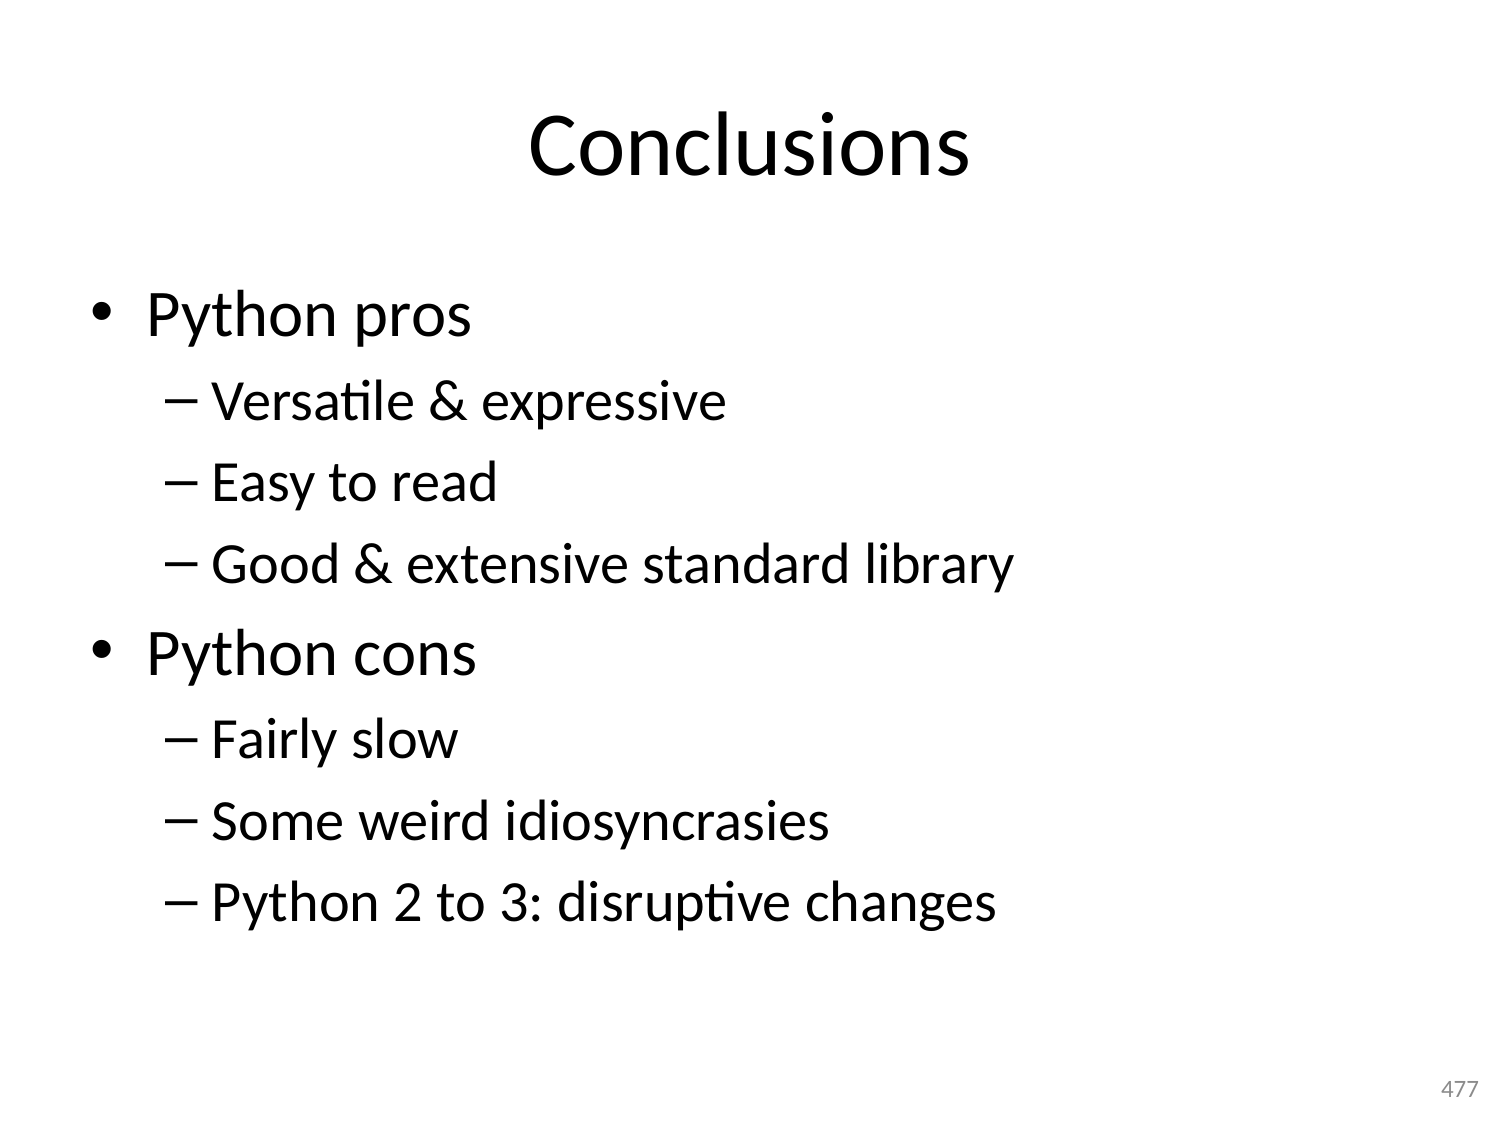

# Conclusions
Python pros
Versatile & expressive
Easy to read
Good & extensive standard library
Python cons
Fairly slow
Some weird idiosyncrasies
Python 2 to 3: disruptive changes
477